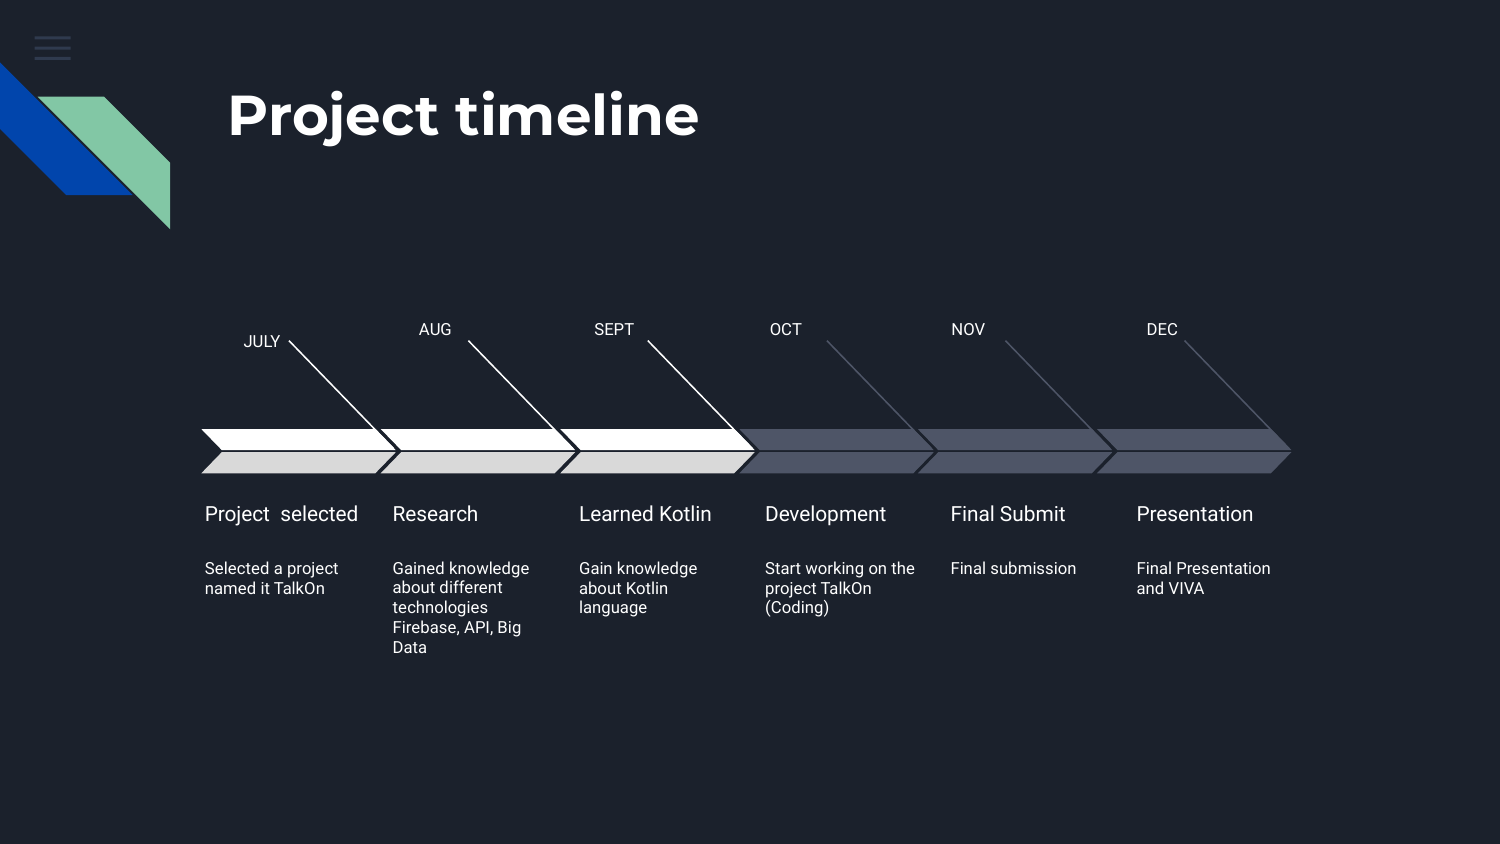

# Project timeline
AUG

SEPT

OCT

NOV
DEC
JULY

Project  selected
Research
Learned Kotlin
Development
Final Submit
Presentation
Gain knowledge about Kotlin language
Selected a project named it TalkOn
Start working on the project TalkOn (Coding)
Final submission
Final Presentation and VIVA
Gained knowledge about different technologies Firebase, API, Big Data